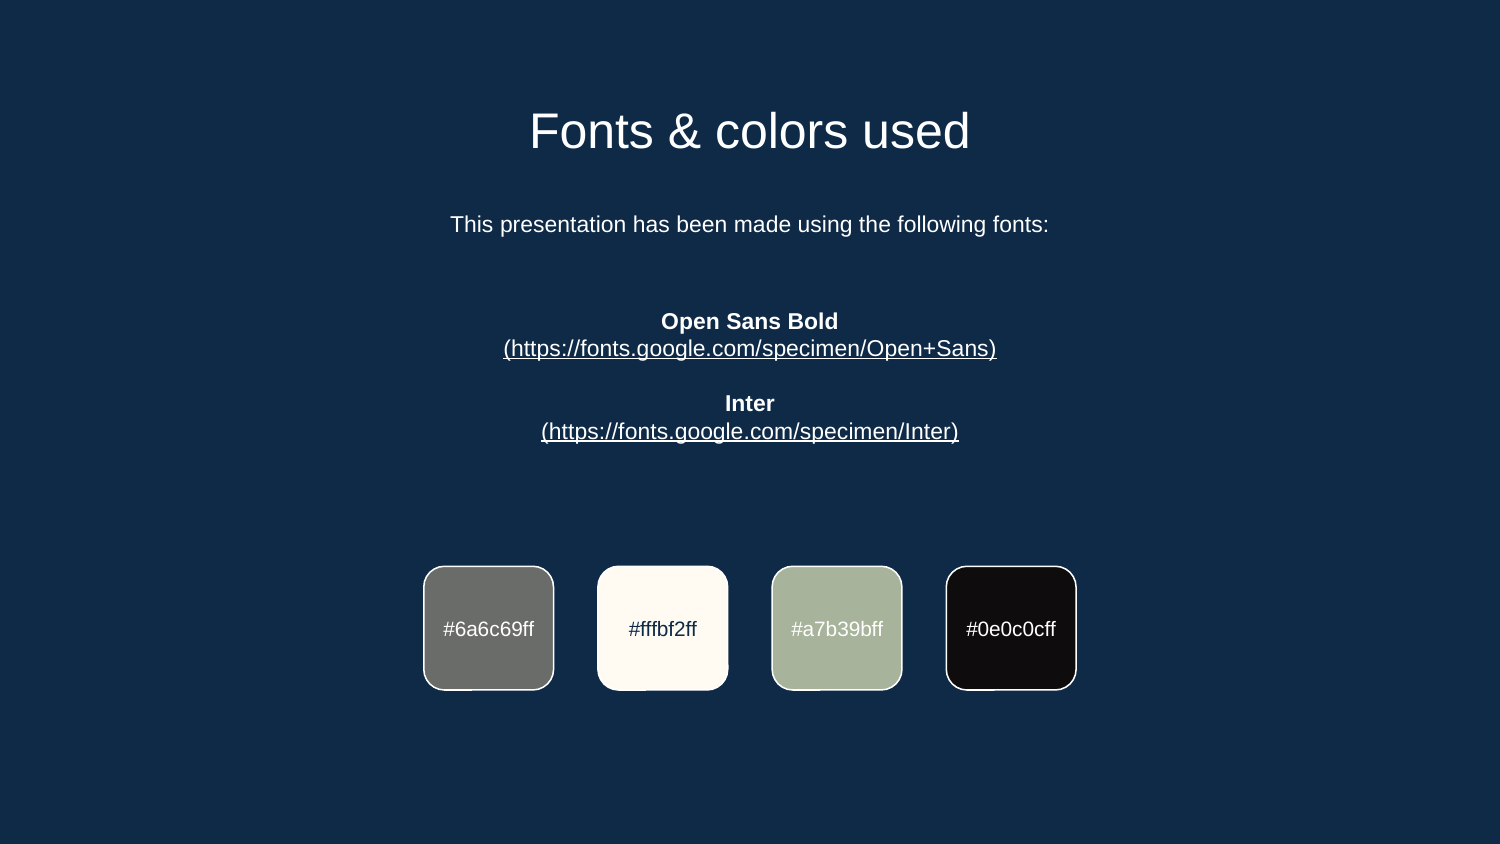

# Fonts & colors used
This presentation has been made using the following fonts:

Open Sans Bold
(https://fonts.google.com/specimen/Open+Sans)

Inter
(https://fonts.google.com/specimen/Inter)

#6a6c69ff
#fffbf2ff
#a7b39bff
#0e0c0cff